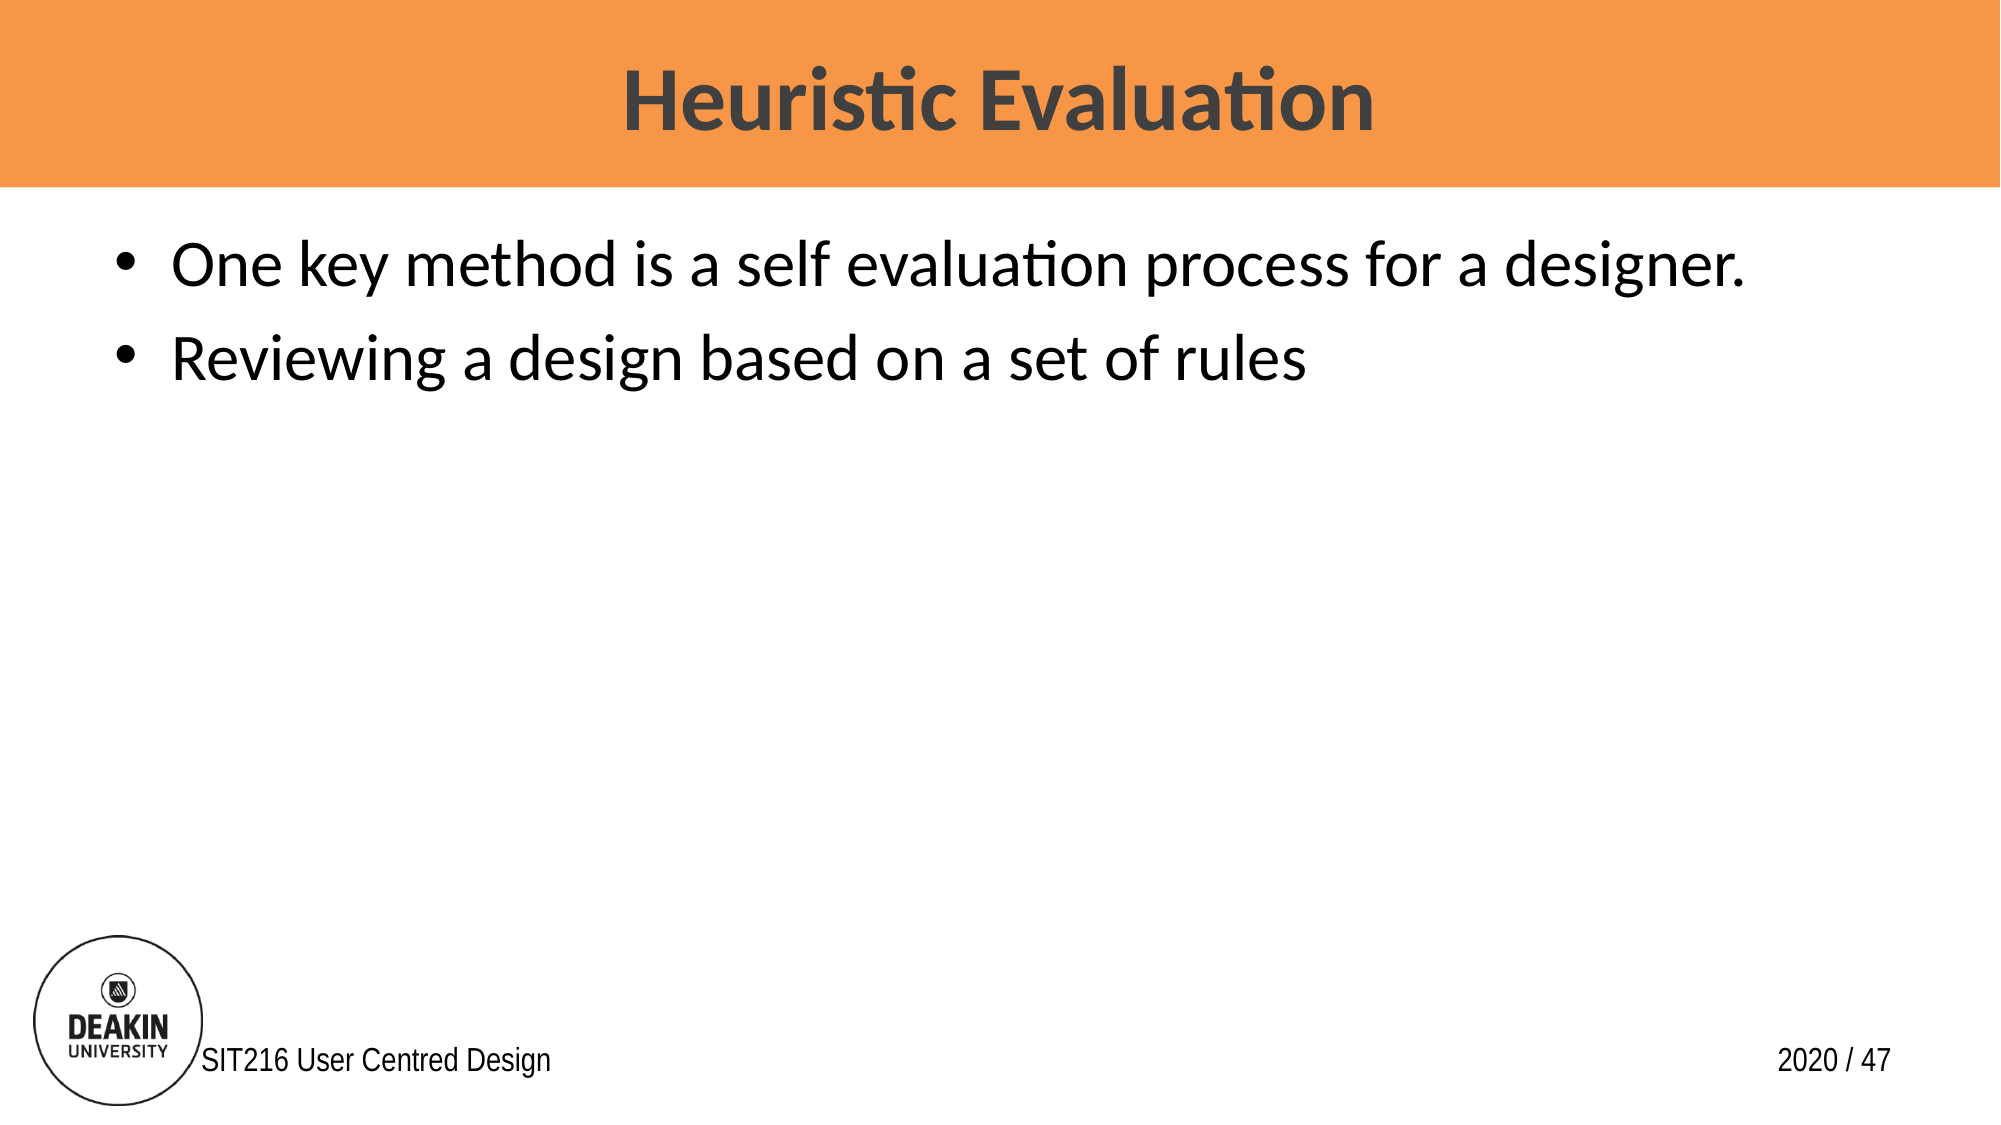

# Heuristic Evaluation
One key method is a self evaluation process for a designer.
Reviewing a design based on a set of rules